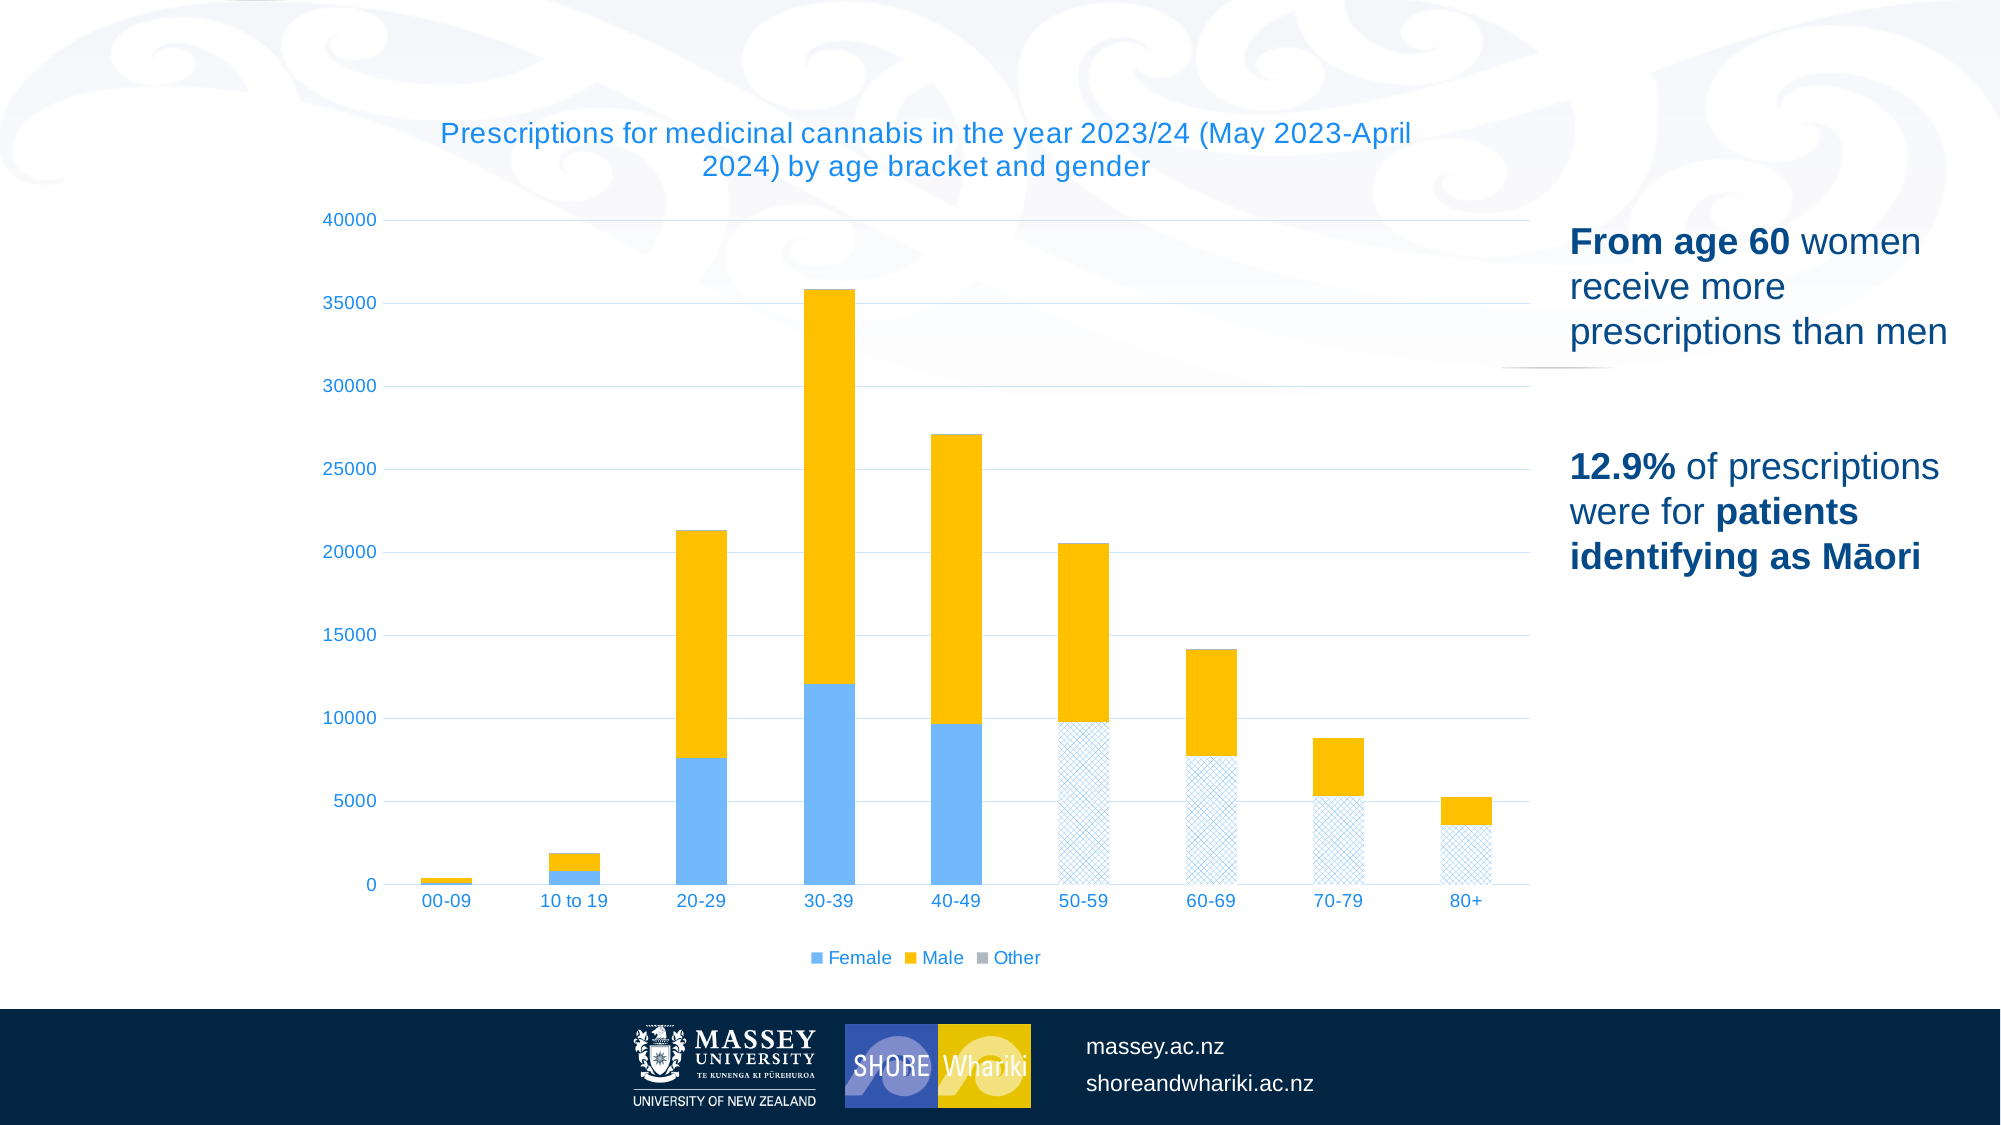

### Chart: Prescriptions for medicinal cannabis in the year 2023/24 (May 2023-April 2024) by age bracket and gender

| Category | Female | Male | Other |
|---|---|---|---|
| 00-09 | 87.0 | 342.0 | 0.0 |
| 10 to 19 | 819.0 | 1068.0 | 1.0 |
| 20-29 | 7632.0 | 13636.0 | 106.0 |
| 30-39 | 12105.0 | 23747.0 | 19.0 |
| 40-49 | 9655.0 | 17466.0 | 12.0 |
| 50-59 | 9808.0 | 10749.0 | 5.0 |
| 60-69 | 7713.0 | 6448.0 | 13.0 |
| 70-79 | 5313.0 | 3534.0 | 0.0 |
| 80+ | 3563.0 | 1741.0 | 0.0 |
From age 60 women receive more prescriptions than men

12.9% of prescriptions were for patients identifying as Māori